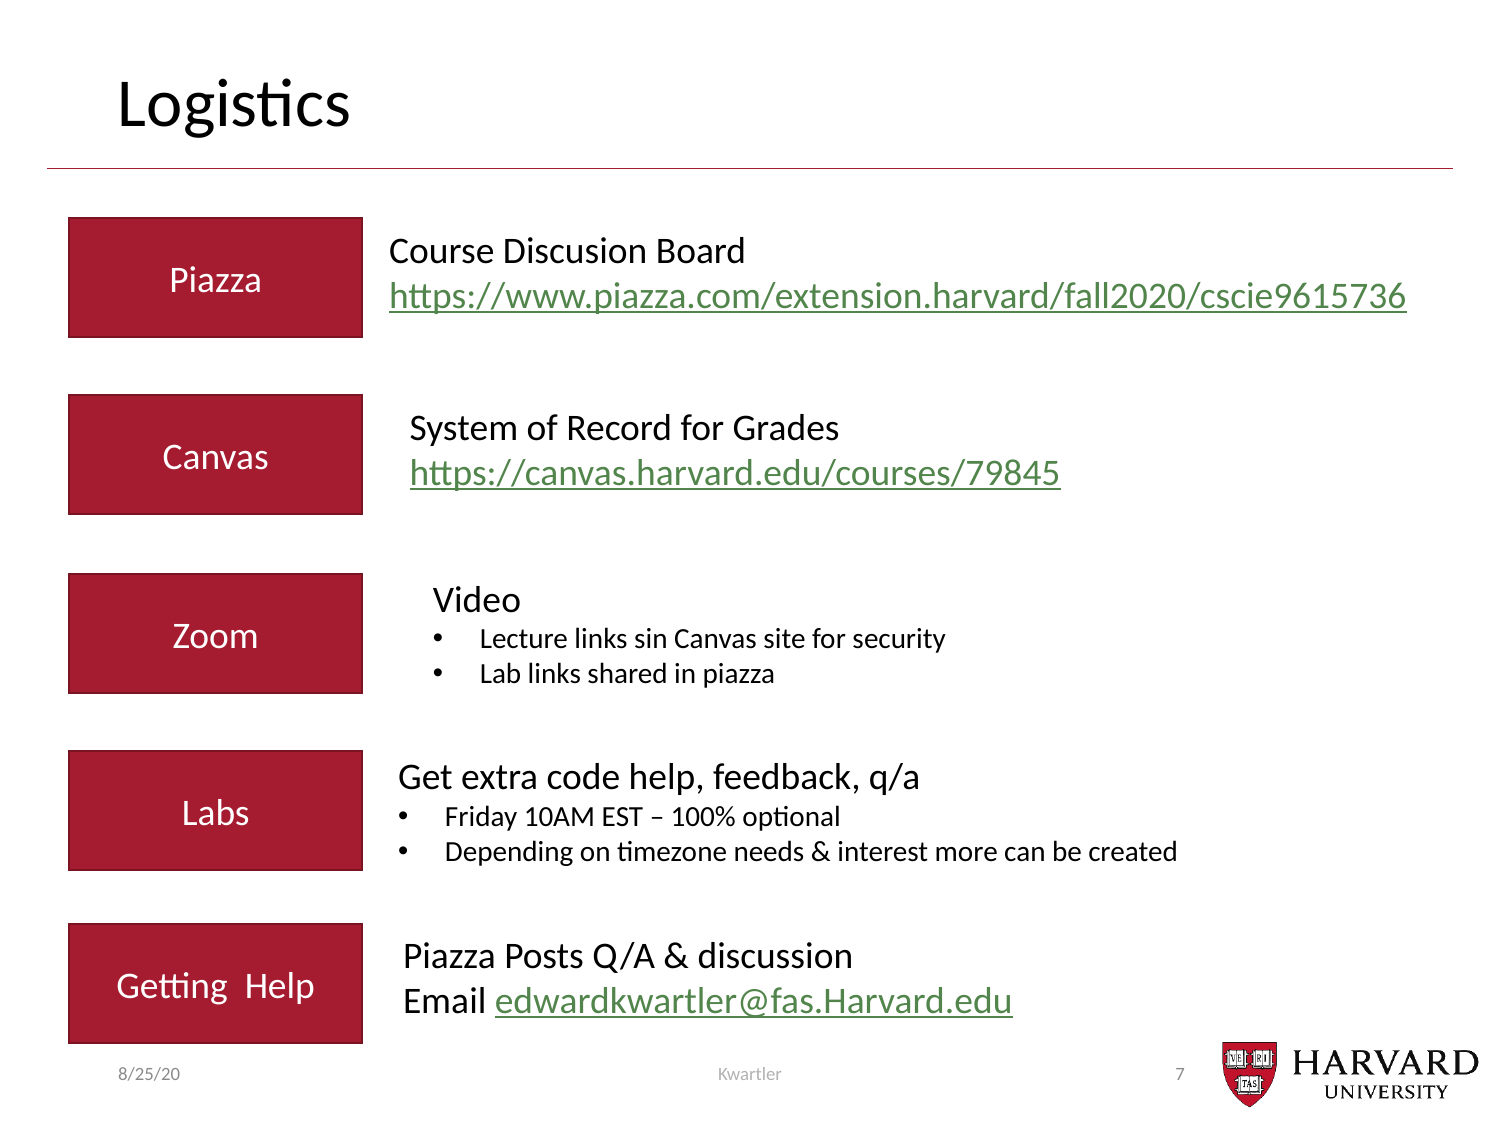

Logistics
Piazza
Course Discusion Board
https://www.piazza.com/extension.harvard/fall2020/cscie9615736
Canvas
System of Record for Grades
https://canvas.harvard.edu/courses/79845
Video
Lecture links sin Canvas site for security
Lab links shared in piazza
Zoom
Get extra code help, feedback, q/a
Friday 10AM EST – 100% optional
Depending on timezone needs & interest more can be created
Labs
Piazza Posts Q/A & discussion
Email edwardkwartler@fas.Harvard.edu
Getting  Help
8/25/20
Kwartler
7